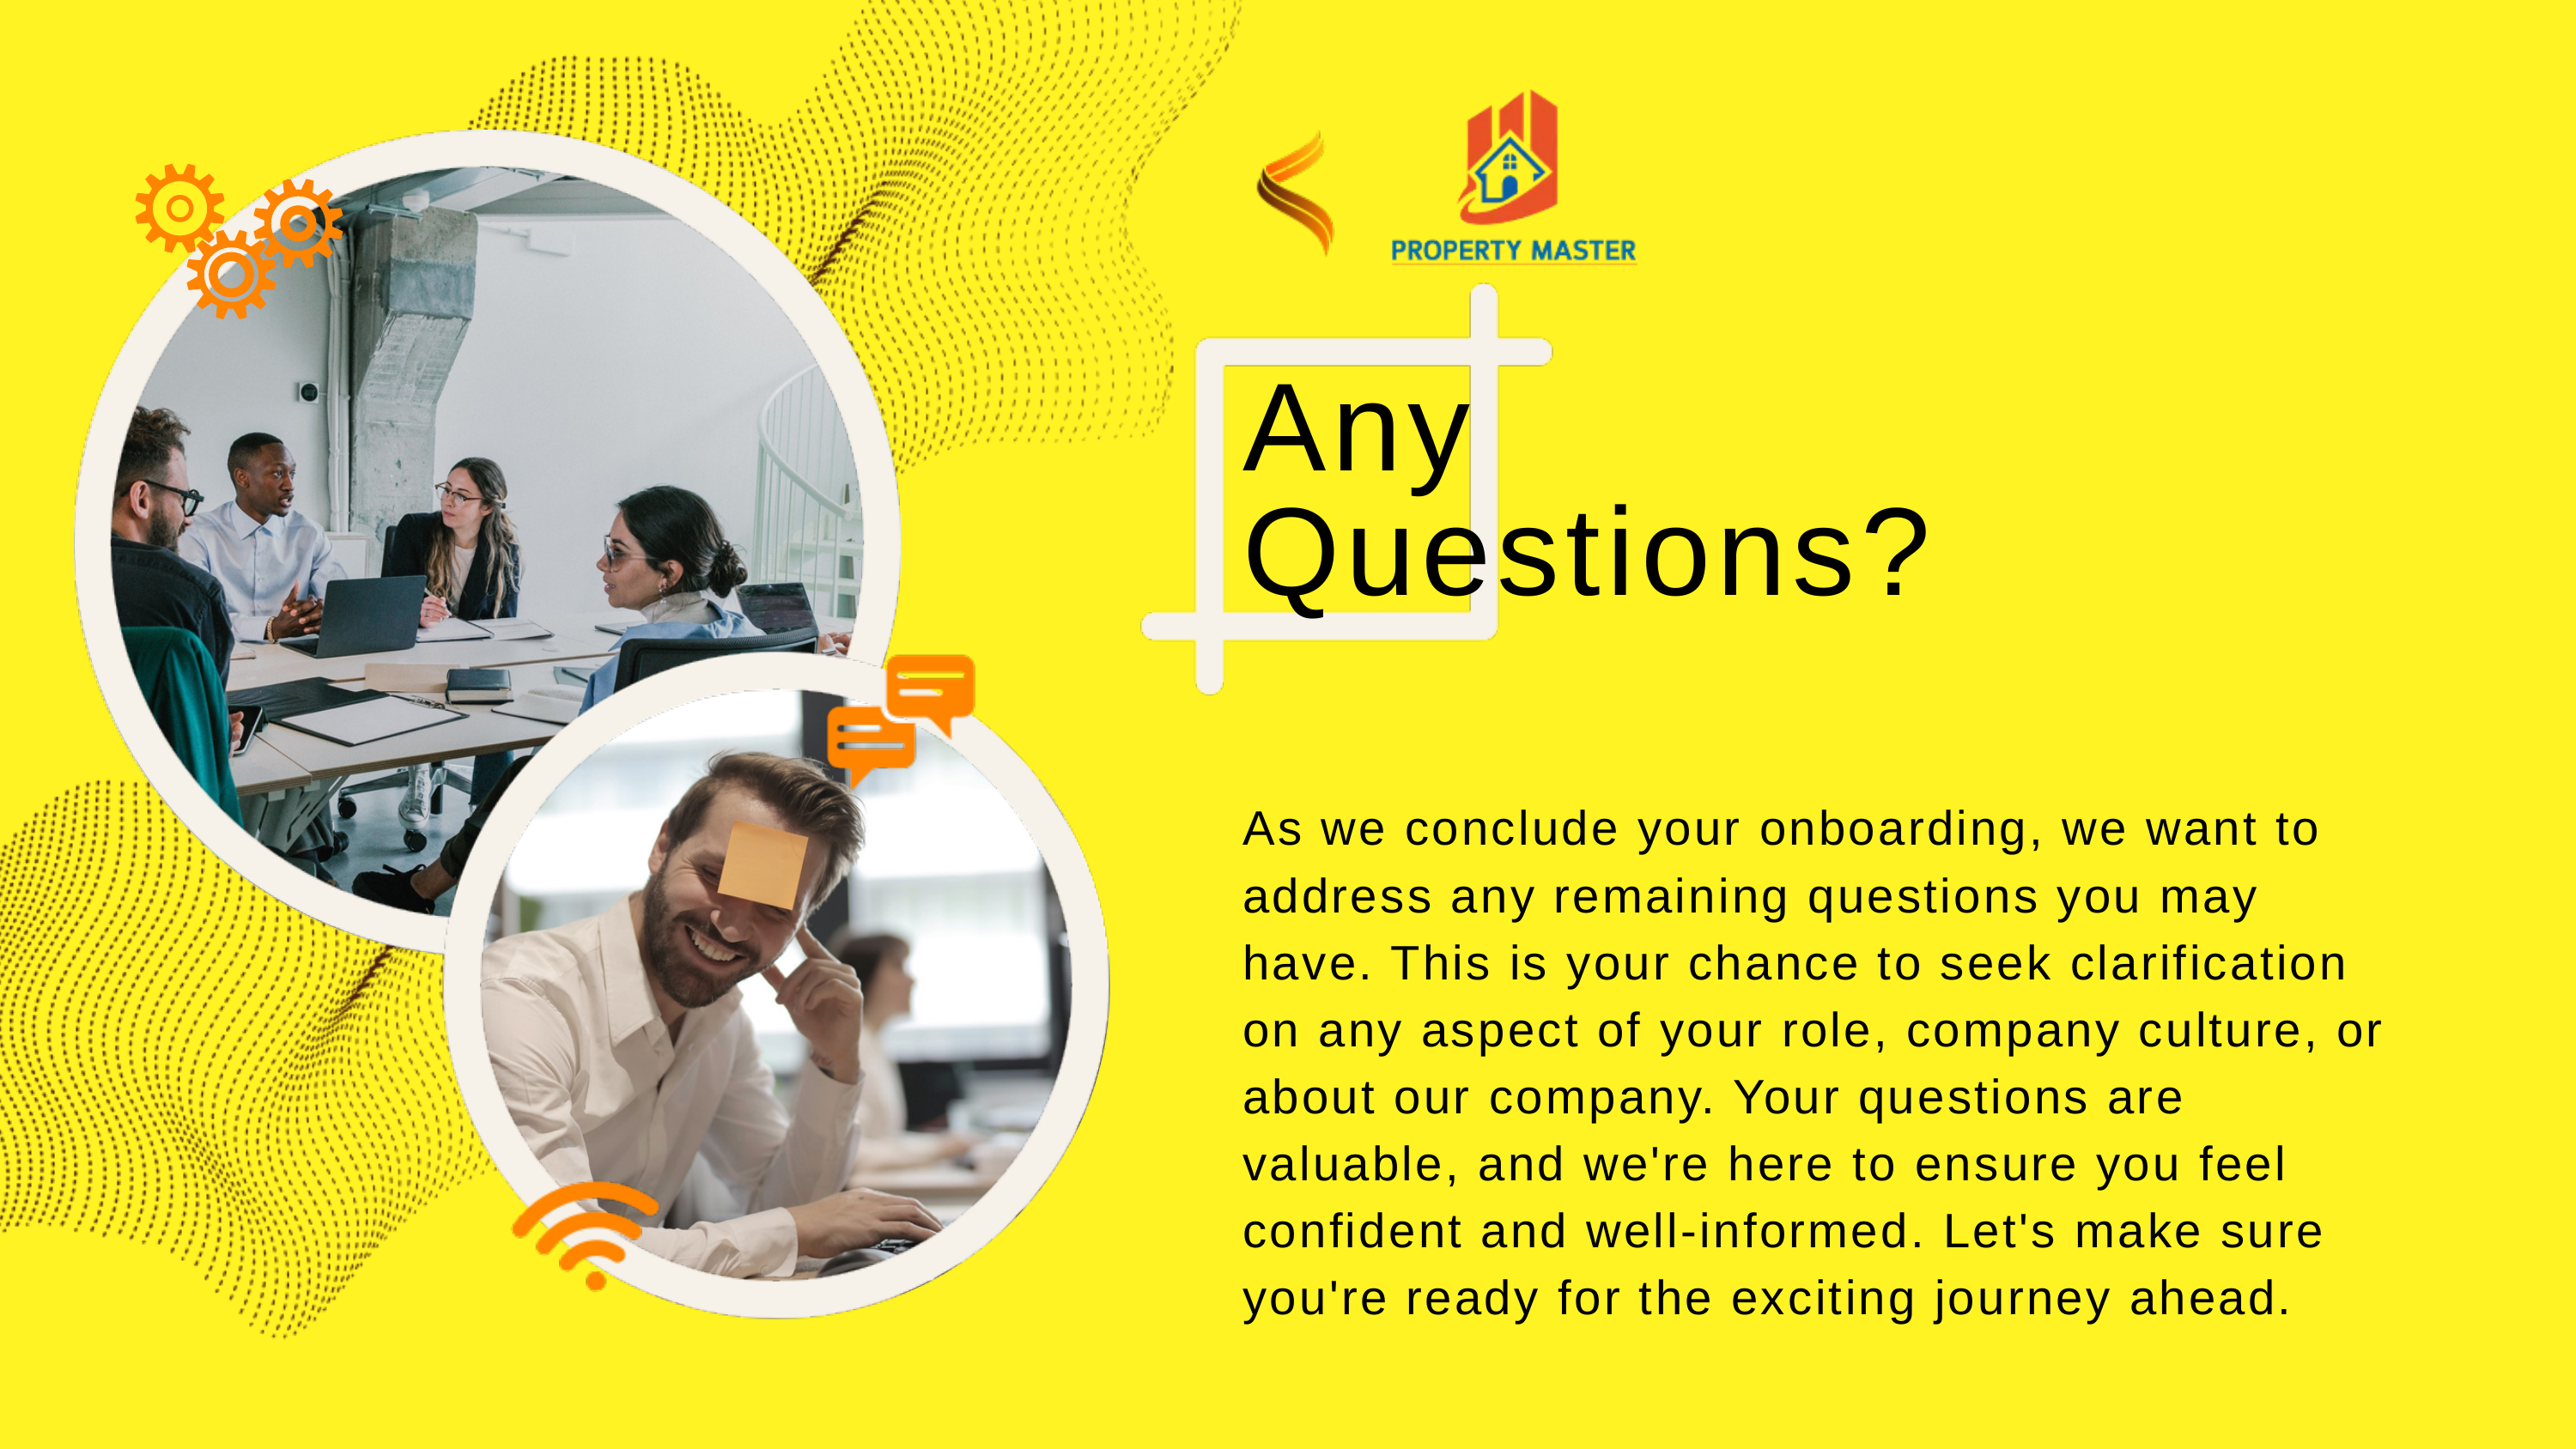

Any Questions?

As we conclude your onboarding, we want to address any remaining questions you may have. This is your chance to seek clarification on any aspect of your role, company culture, or about our company. Your questions are valuable, and we're here to ensure you feel confident and well-informed. Let's make sure you're ready for the exciting journey ahead.